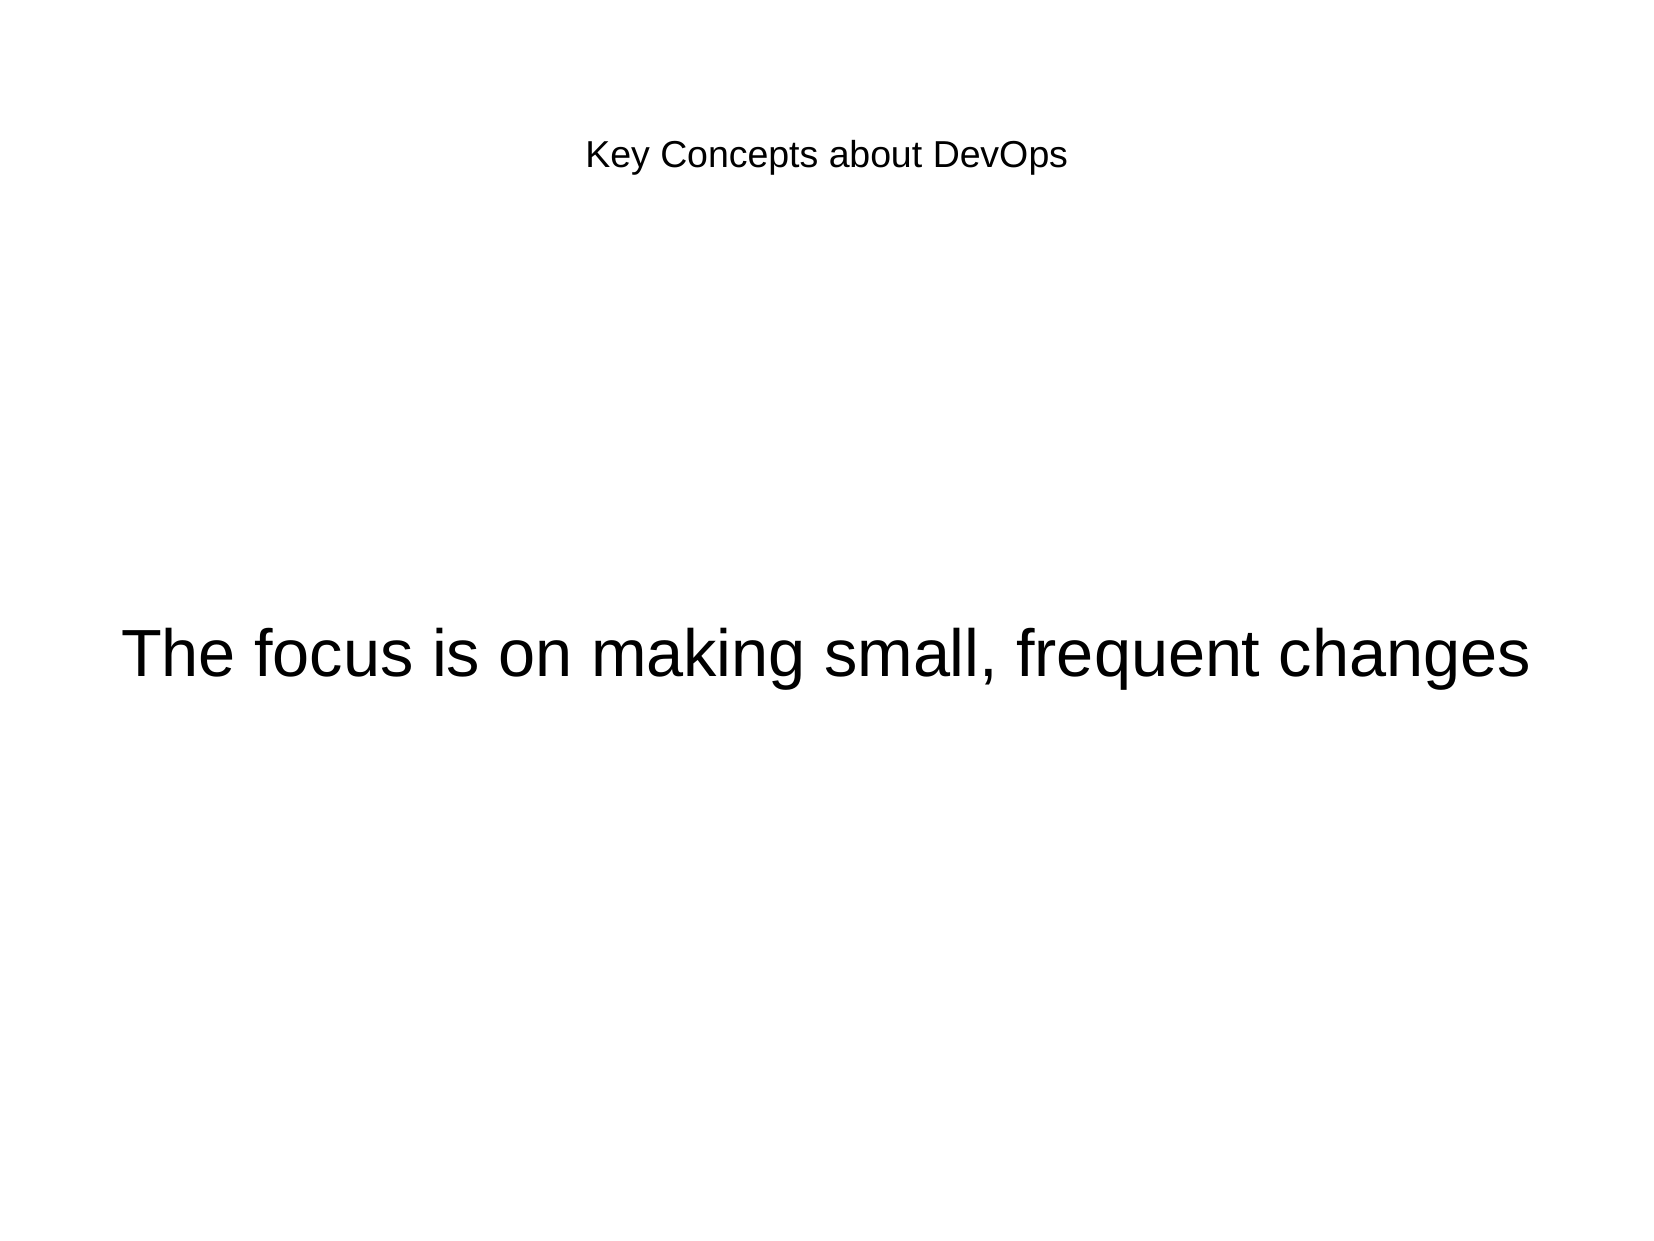

Key Concepts about DevOps
The focus is on making small, frequent changes